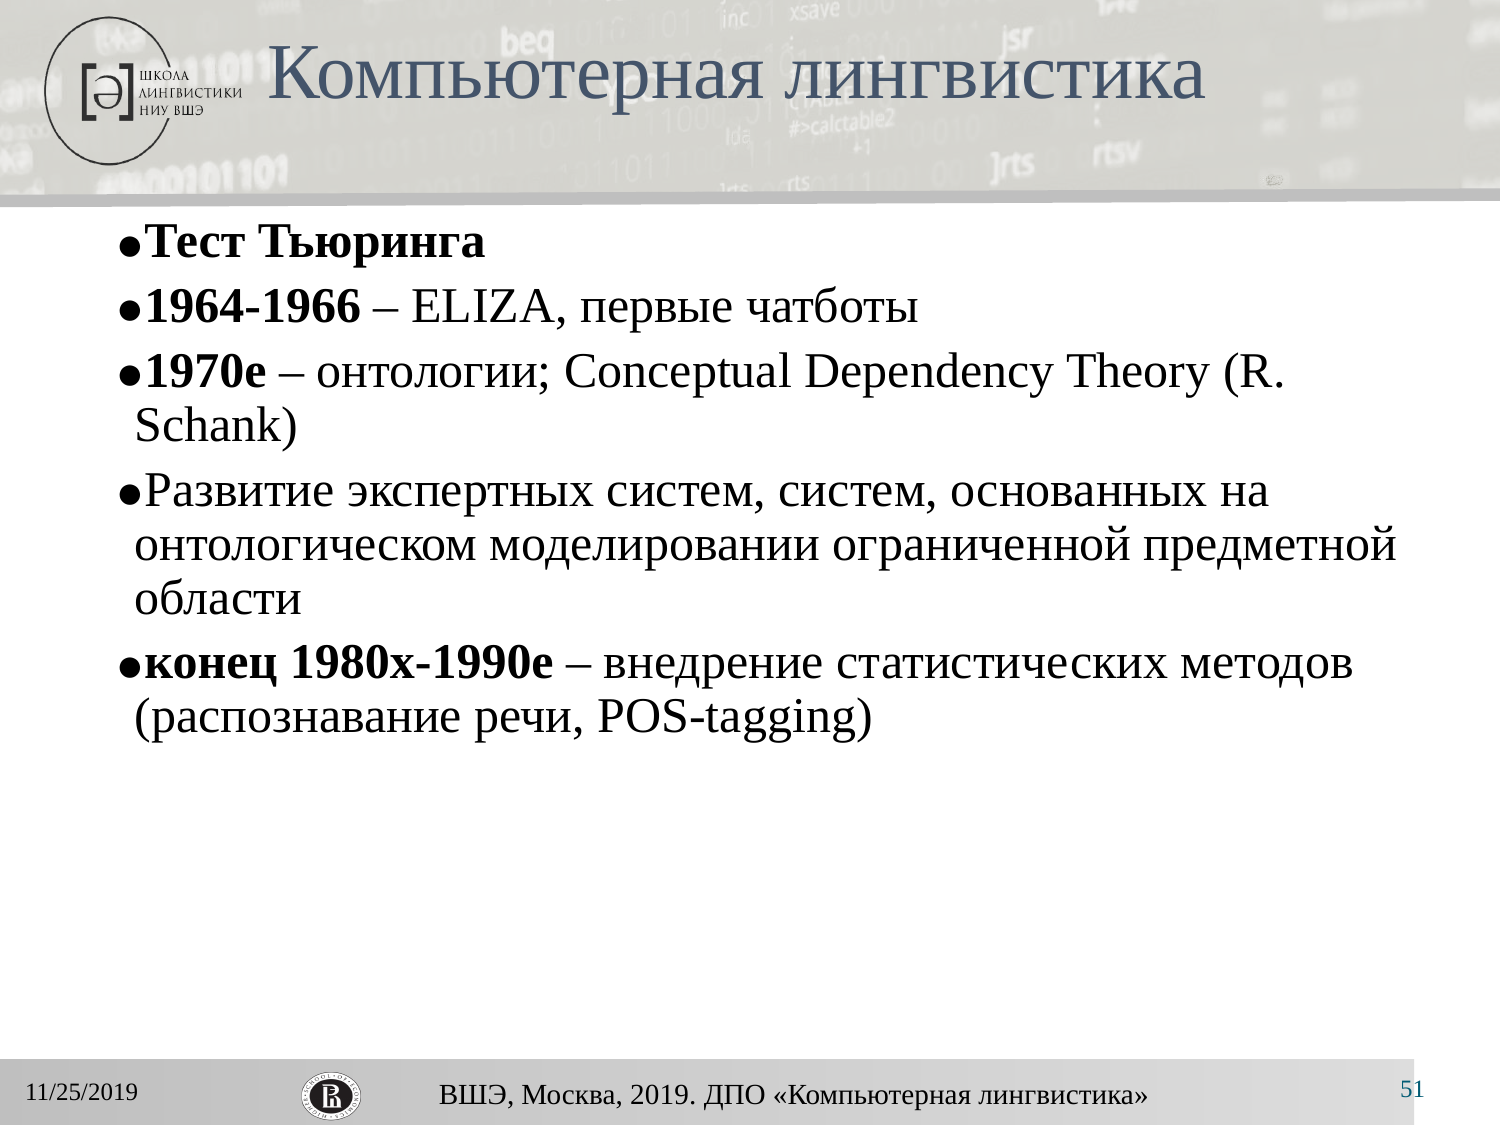

# Компьютерная лингвистика
Тест Тьюринга
1964-1966 – ELIZA, первые чатботы
1970е – онтологии; Conceptual Dependency Theory (R. Schank)
Развитие экспертных систем, систем, основанных на онтологическом моделировании ограниченной предметной области
конец 1980х-1990е – внедрение статистических методов (распознавание речи, POS-tagging)

51
11/25/2019